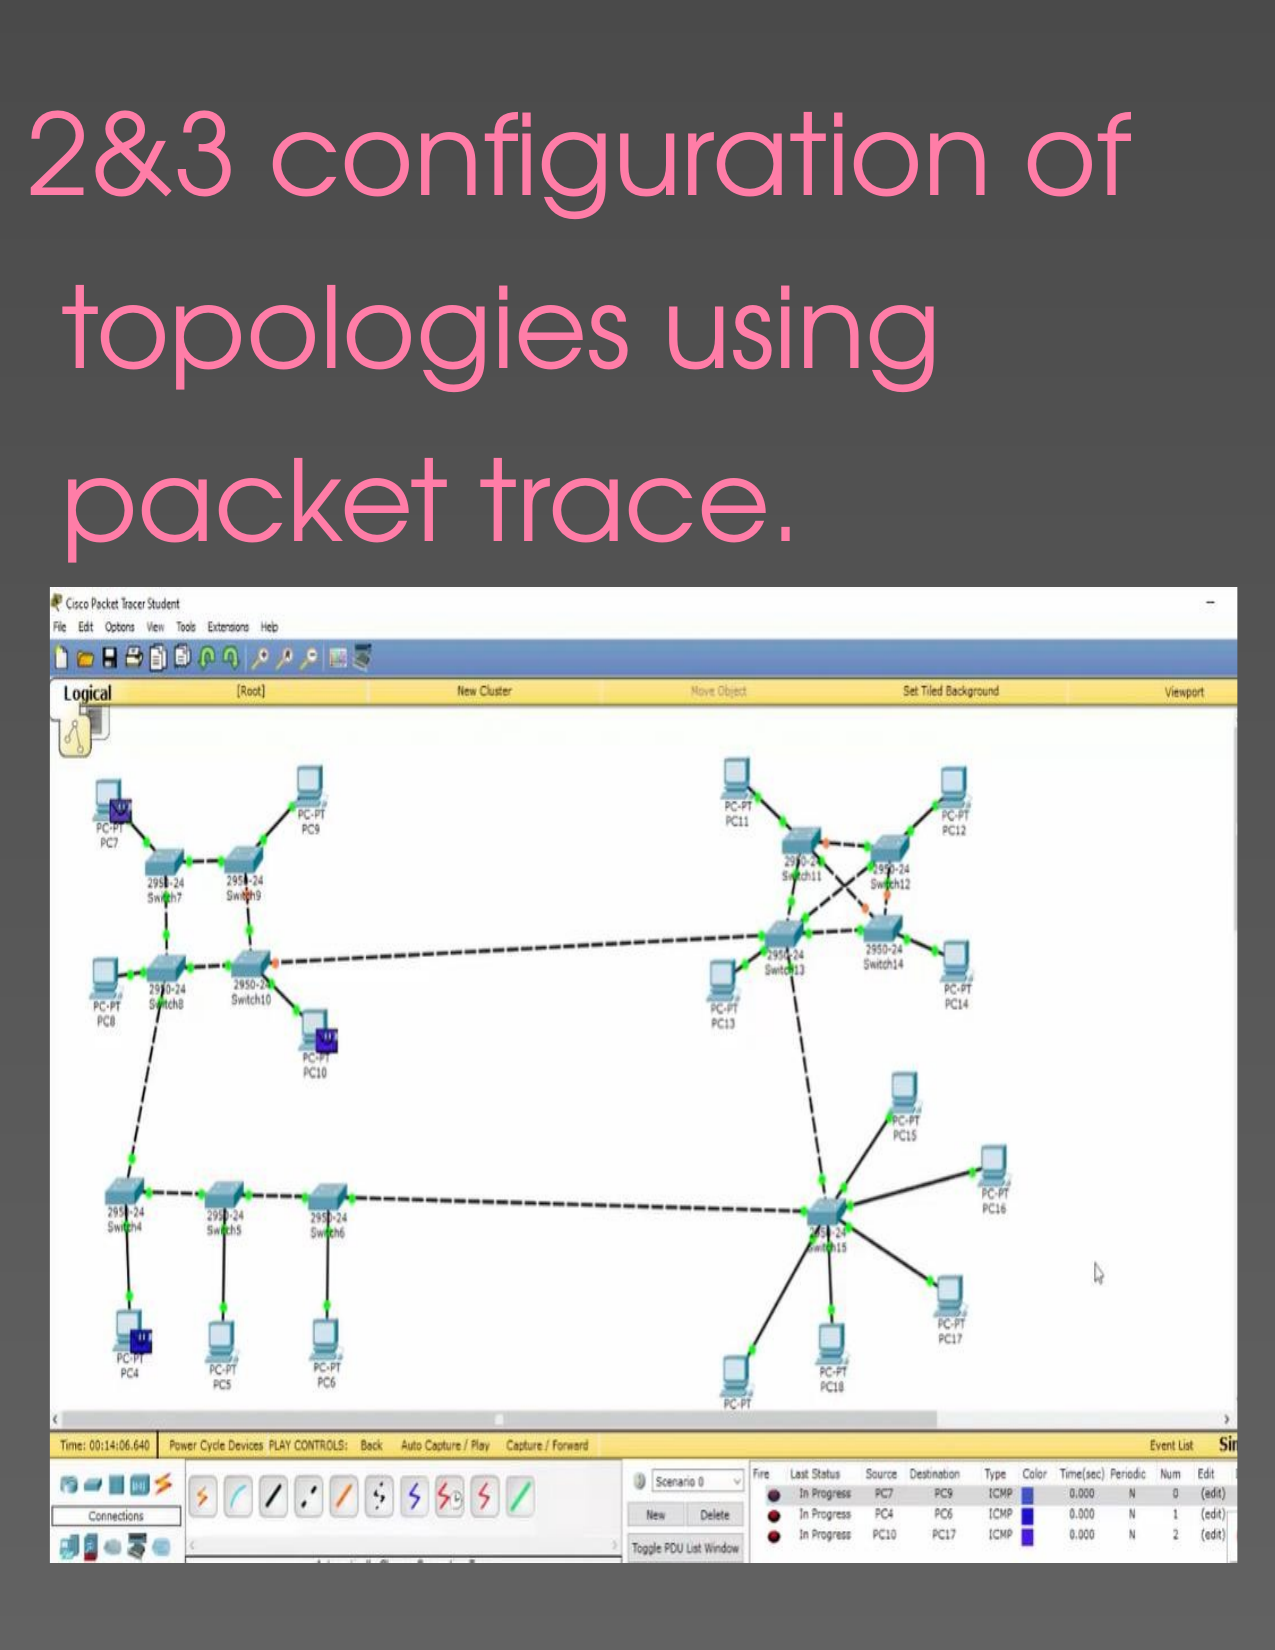

# 2&3 configuration of topologies using packet trace.